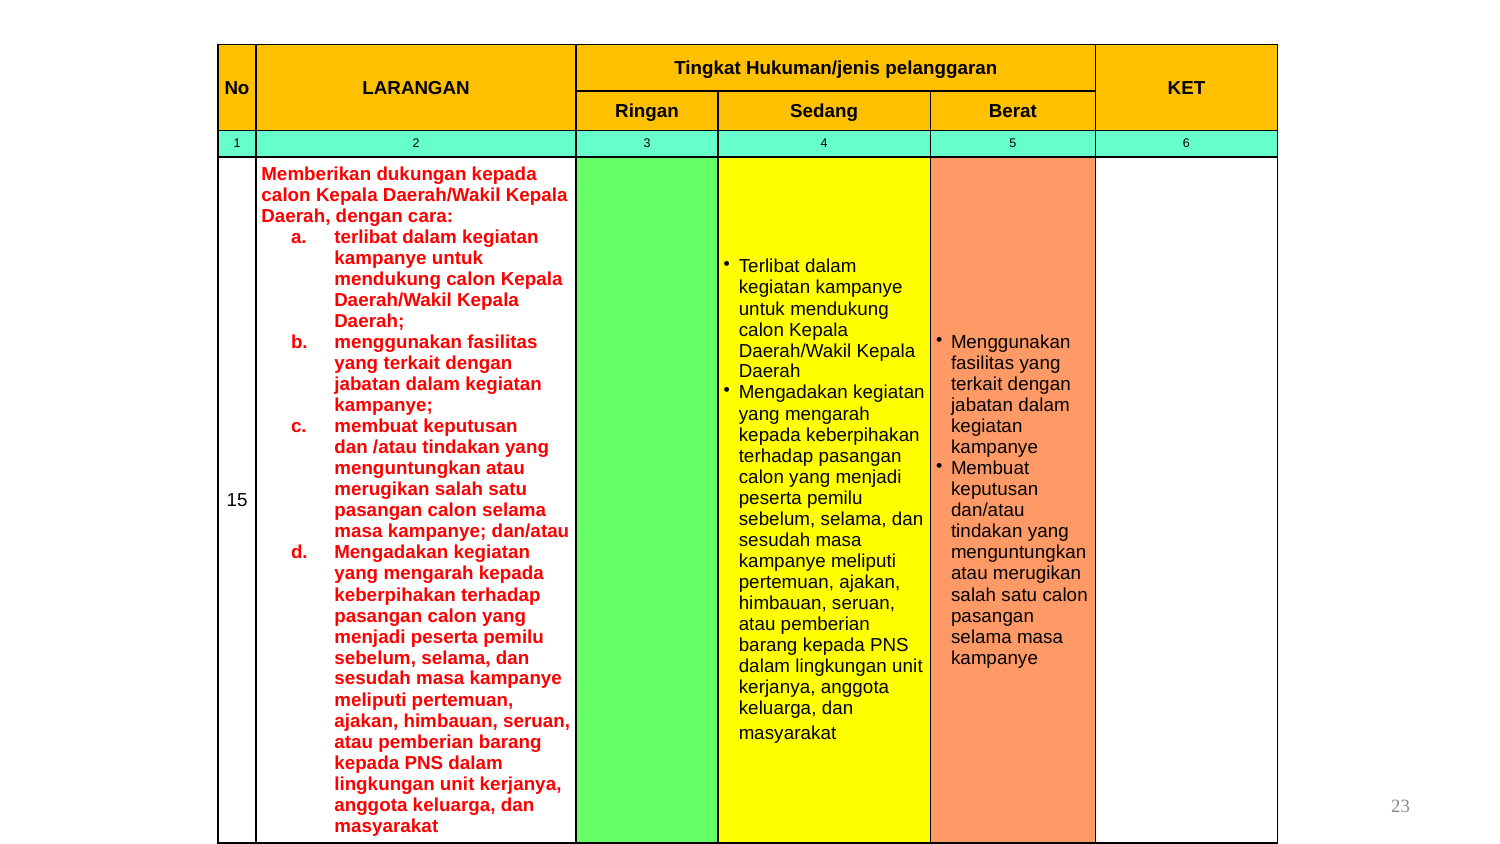

| No | LARANGAN | Tingkat Hukuman/jenis pelanggaran |  |  | KET |
| --- | --- | --- | --- | --- | --- |
|  |  | Ringan | Sedang | Berat |  |
| 1 | 2 | 3 | 4 | 5 | 6 |
| 15 | Memberikan dukungan kepada calon Kepala Daerah/Wakil Kepala Daerah, dengan cara: terlibat dalam kegiatan kampanye untuk mendukung calon Kepala Daerah/Wakil Kepala Daerah; menggunakan fasilitas yang terkait dengan jabatan dalam kegiatan kampanye; membuat keputusan dan /atau tindakan yang menguntungkan atau merugikan salah satu pasangan calon selama masa kampanye; dan/atau Mengadakan kegiatan yang mengarah kepada keberpihakan terhadap pasangan calon yang menjadi peserta pemilu sebelum, selama, dan sesudah masa kampanye meliputi pertemuan, ajakan, himbauan, seruan, atau pemberian barang kepada PNS dalam lingkungan unit kerjanya, anggota keluarga, dan masyarakat |  | Terlibat dalam kegiatan kampanye untuk mendukung calon Kepala Daerah/Wakil Kepala Daerah Mengadakan kegiatan yang mengarah kepada keberpihakan terhadap pasangan calon yang menjadi peserta pemilu sebelum, selama, dan sesudah masa kampanye meliputi pertemuan, ajakan, himbauan, seruan, atau pemberian barang kepada PNS dalam lingkungan unit kerjanya, anggota keluarga, dan masyarakat | Menggunakan fasilitas yang terkait dengan jabatan dalam kegiatan kampanye Membuat keputusan dan/atau tindakan yang menguntungkan atau merugikan salah satu calon pasangan selama masa kampanye |  |
23